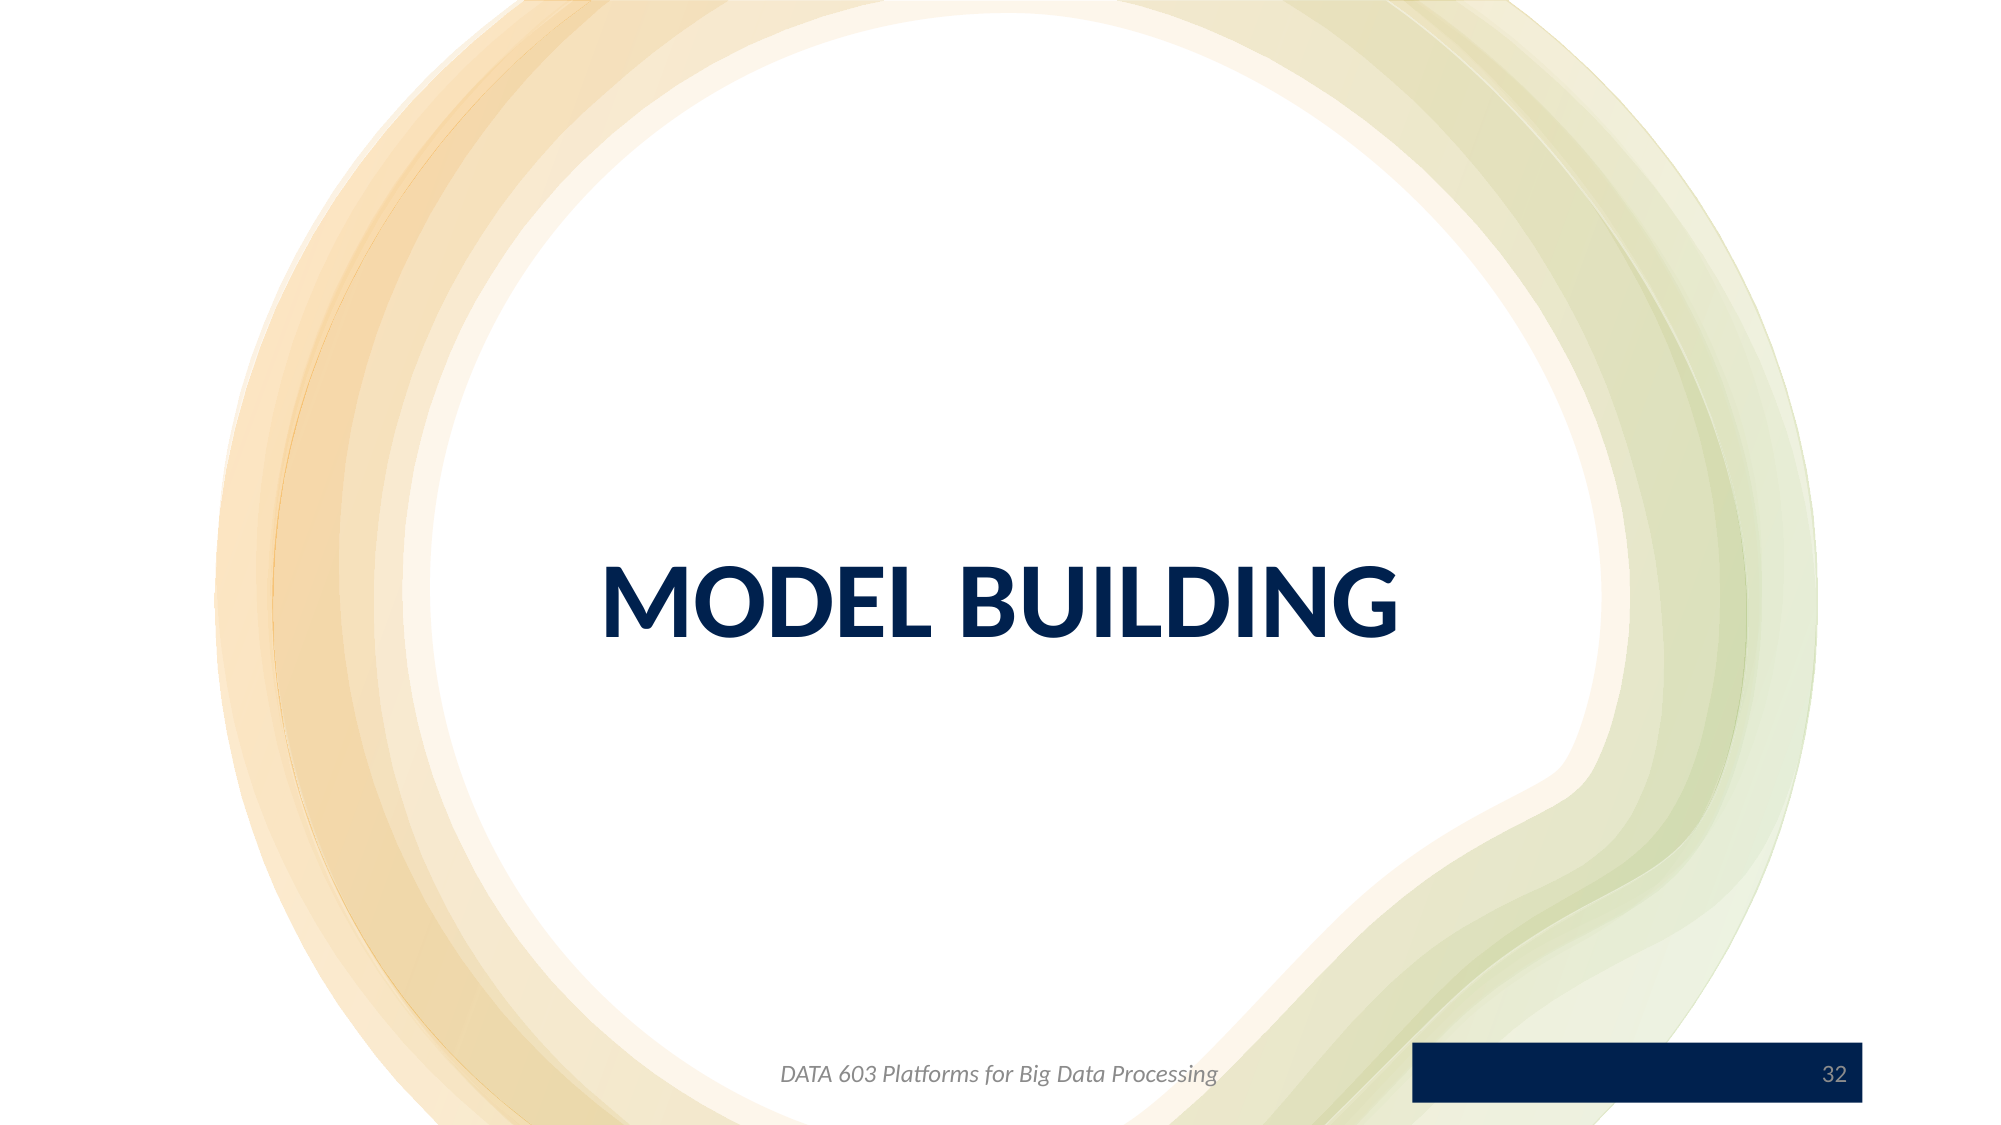

# MODEL BUILDING
DATA 603 Platforms for Big Data Processing
32